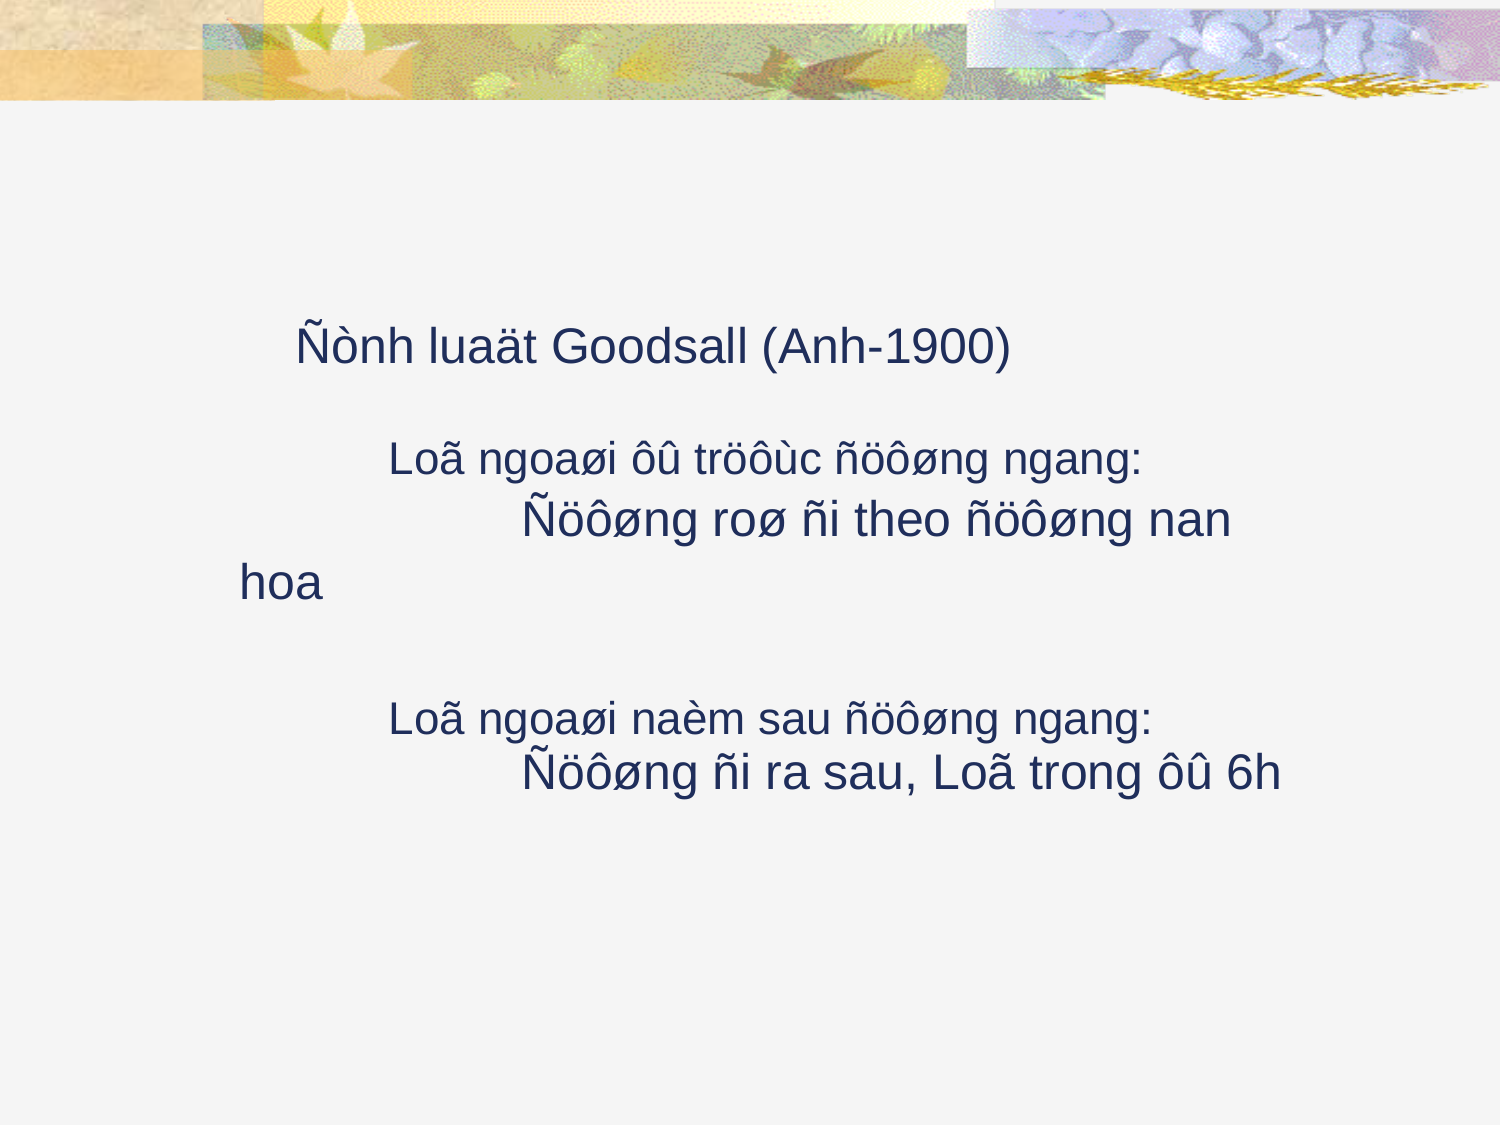

Ñònh luaät Goodsall (Anh-1900)
	Loã ngoaøi ôû tröôùc ñöôøng ngang:
		Ñöôøng roø ñi theo ñöôøng nan hoa
	Loã ngoaøi naèm sau ñöôøng ngang:
		Ñöôøng ñi ra sau, Loã trong ôû 6h